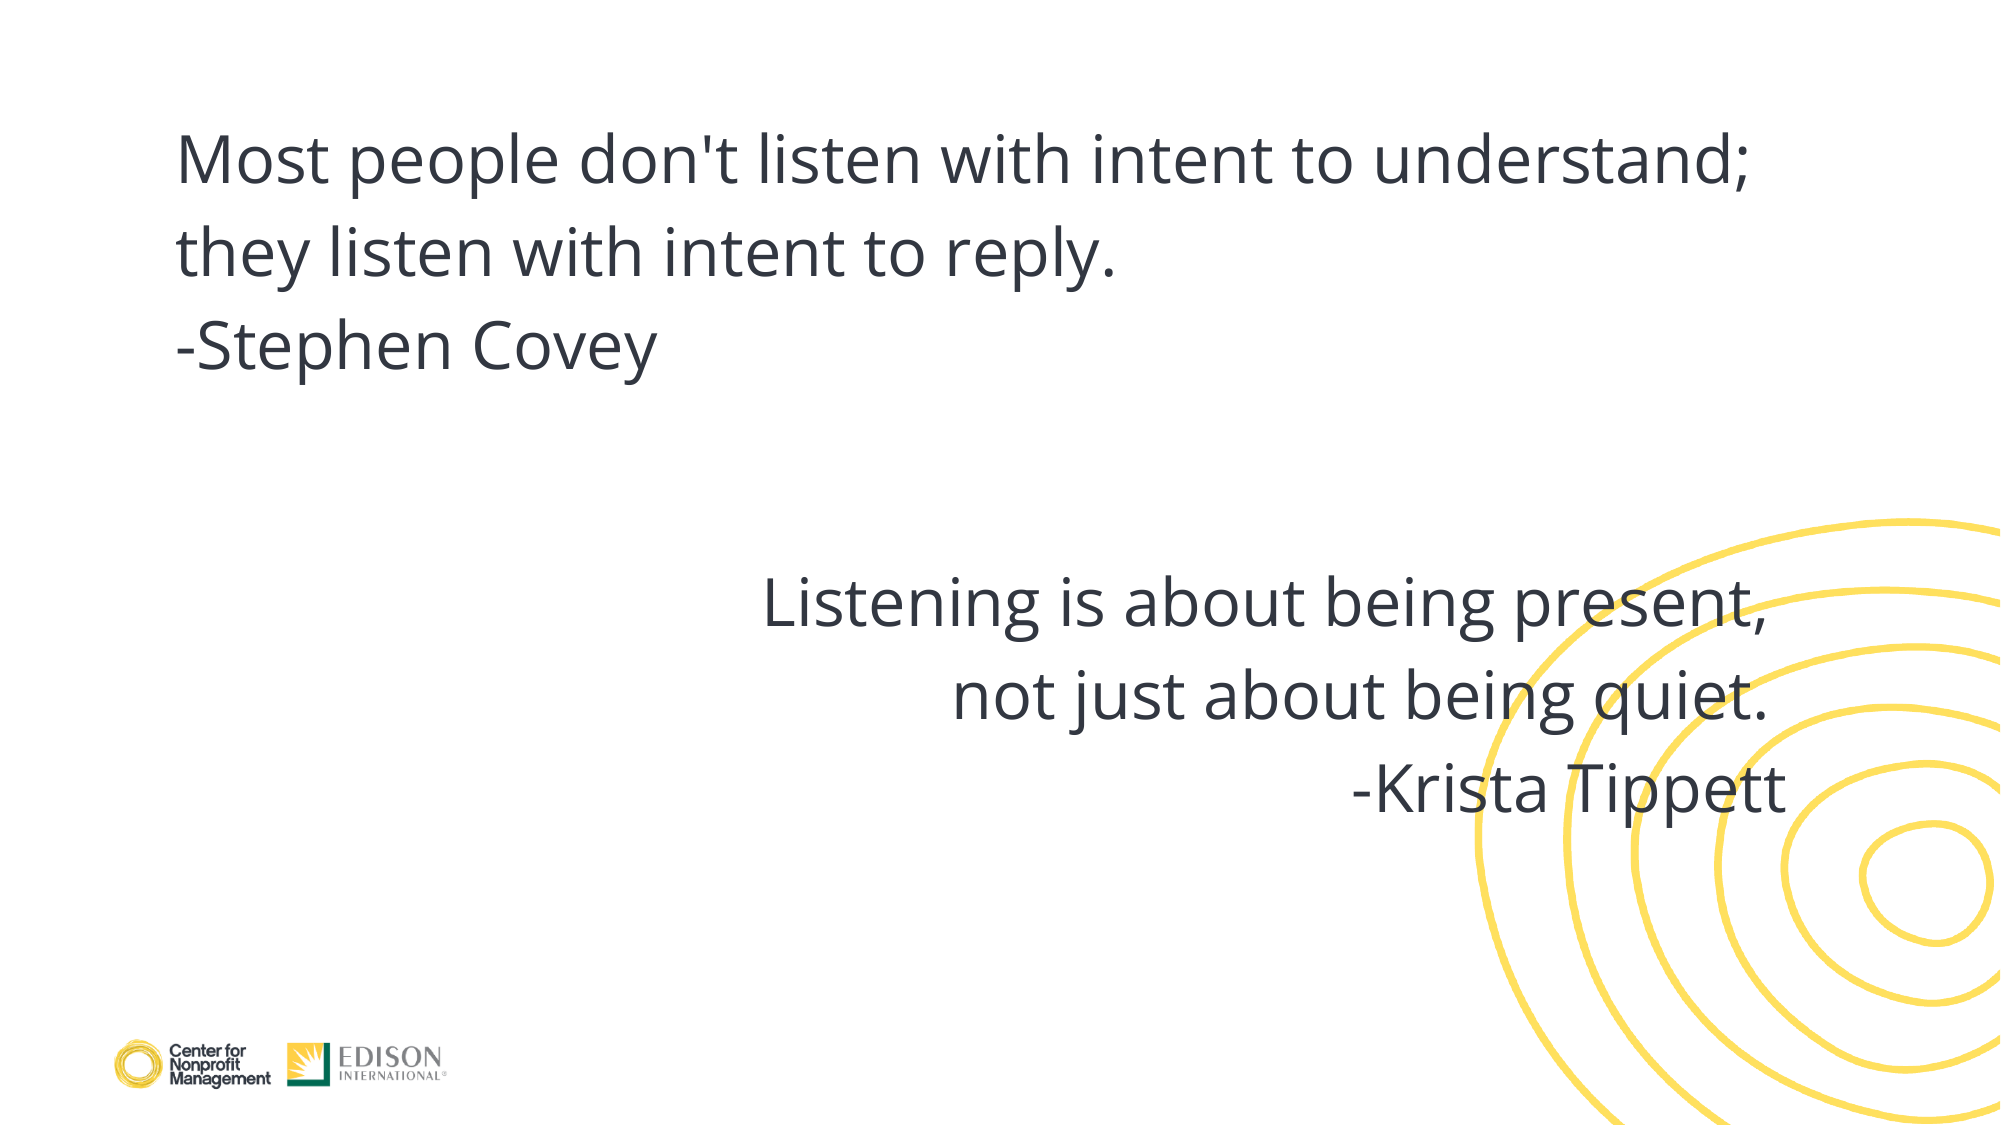

Most people don't listen with intent to understand;
they listen with intent to reply.
-Stephen Covey

Listening is about being present,
not just about being quiet.
-Krista Tippett